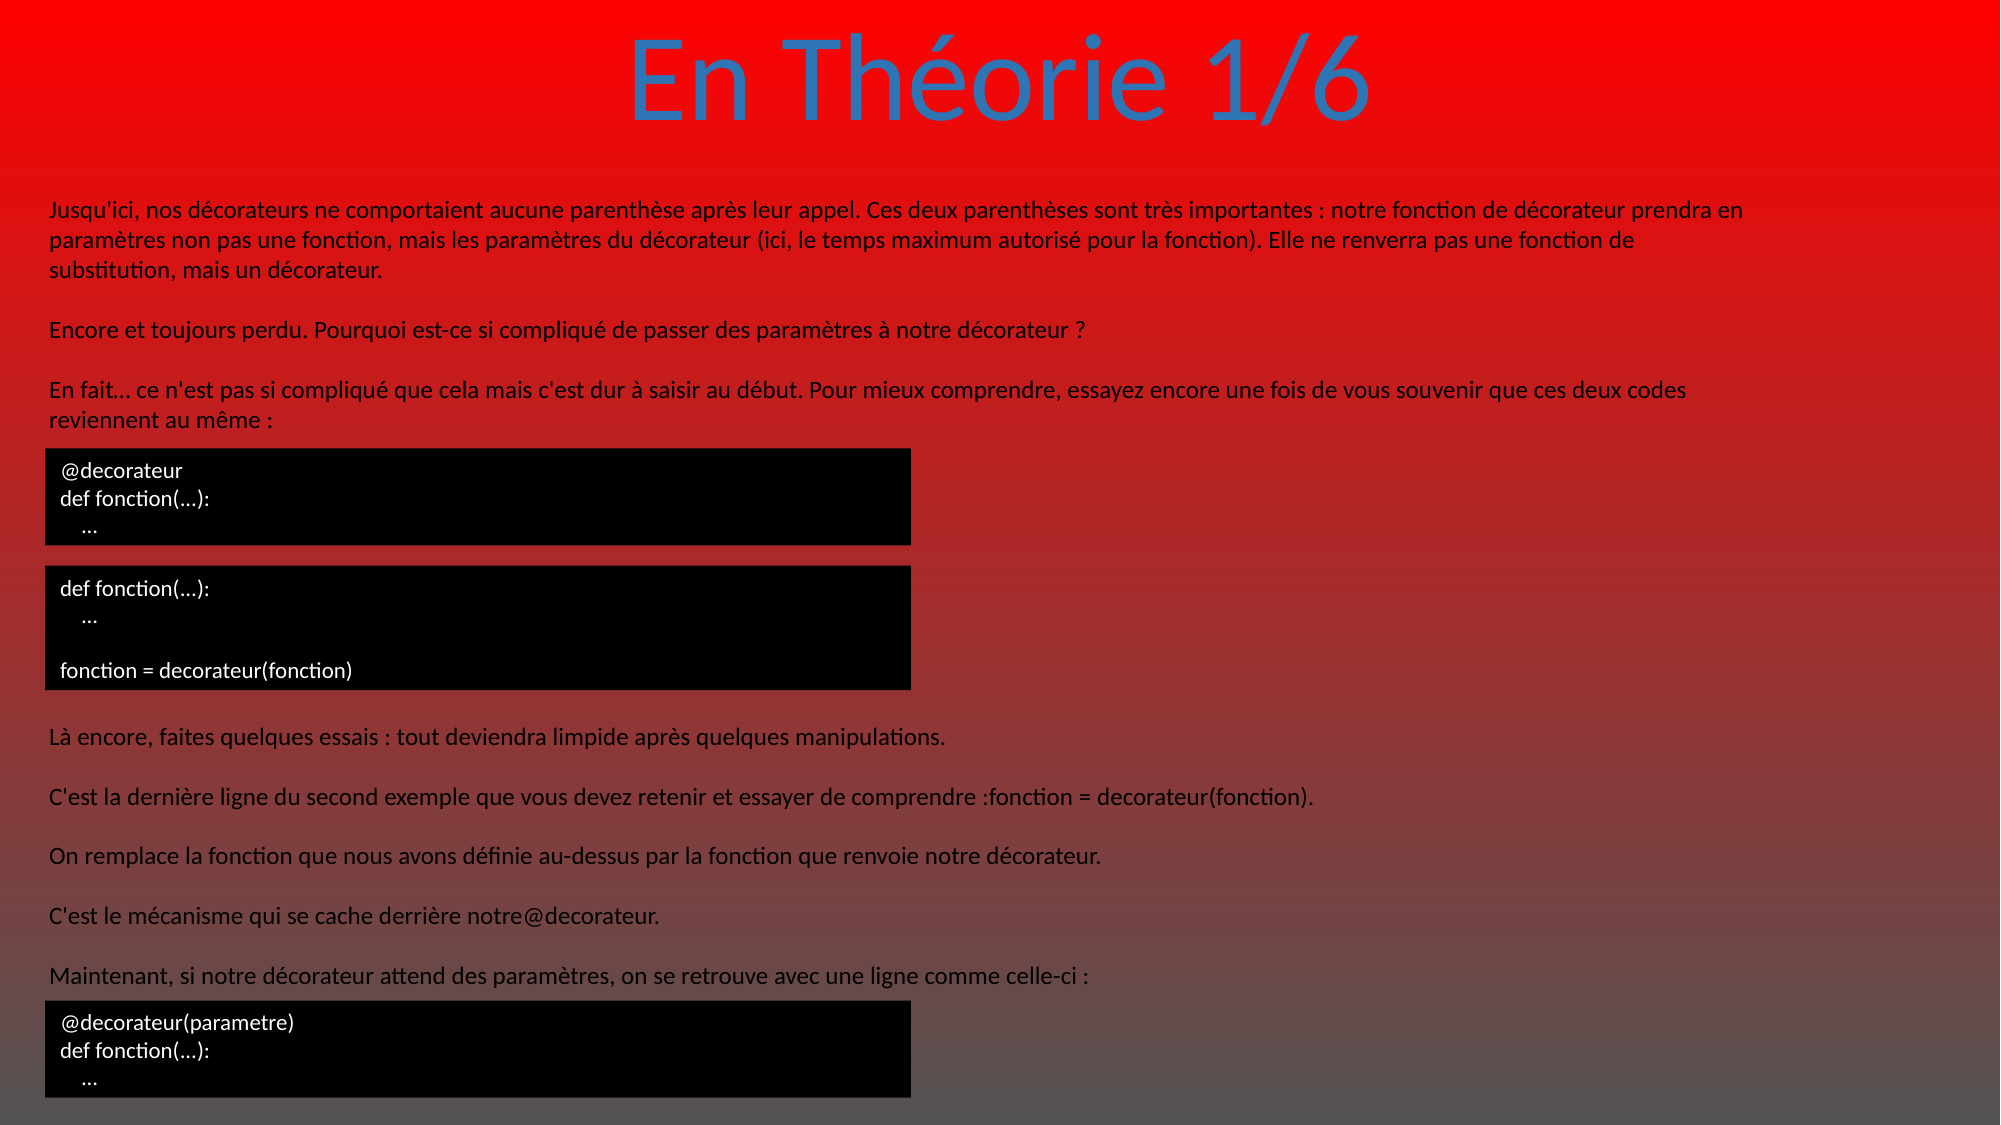

# En Théorie 1/6

Jusqu'ici, nos décorateurs ne comportaient aucune parenthèse après leur appel. Ces deux parenthèses sont très importantes : notre fonction de décorateur prendra en paramètres non pas une fonction, mais les paramètres du décorateur (ici, le temps maximum autorisé pour la fonction). Elle ne renverra pas une fonction de substitution, mais un décorateur.

Encore et toujours perdu. Pourquoi est-ce si compliqué de passer des paramètres à notre décorateur ?

En fait… ce n'est pas si compliqué que cela mais c'est dur à saisir au début. Pour mieux comprendre, essayez encore une fois de vous souvenir que ces deux codes reviennent au même :
@decorateur
def fonction(...):
    ...
def fonction(...):
    ...

fonction = decorateur(fonction)
Là encore, faites quelques essais : tout deviendra limpide après quelques manipulations.

C'est la dernière ligne du second exemple que vous devez retenir et essayer de comprendre :fonction = decorateur(fonction).

On remplace la fonction que nous avons définie au-dessus par la fonction que renvoie notre décorateur.

C'est le mécanisme qui se cache derrière notre@decorateur.

Maintenant, si notre décorateur attend des paramètres, on se retrouve avec une ligne comme celle-ci :
@decorateur(parametre)
def fonction(...):
    ...

414